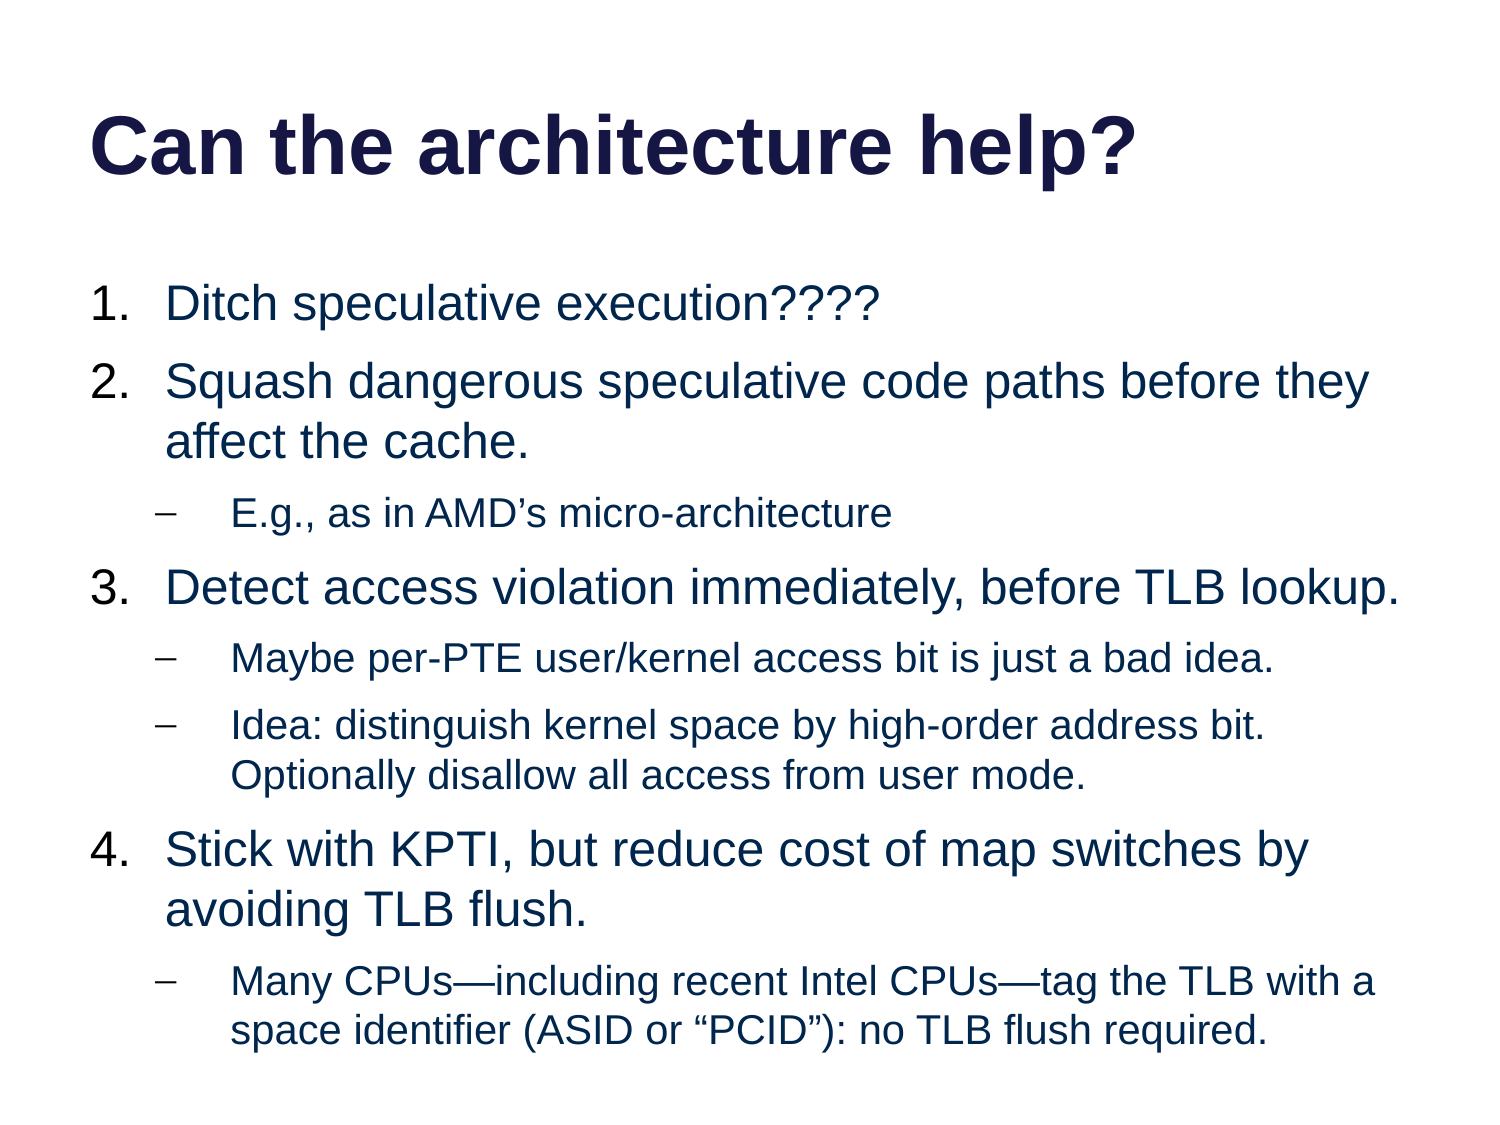

# Can the architecture help?
Ditch speculative execution????
Squash dangerous speculative code paths before they affect the cache.
E.g., as in AMD’s micro-architecture
Detect access violation immediately, before TLB lookup.
Maybe per-PTE user/kernel access bit is just a bad idea.
Idea: distinguish kernel space by high-order address bit.  Optionally disallow all access from user mode.
Stick with KPTI, but reduce cost of map switches by avoiding TLB flush.
Many CPUs—including recent Intel CPUs—tag the TLB with a space identifier (ASID or “PCID”): no TLB flush required.